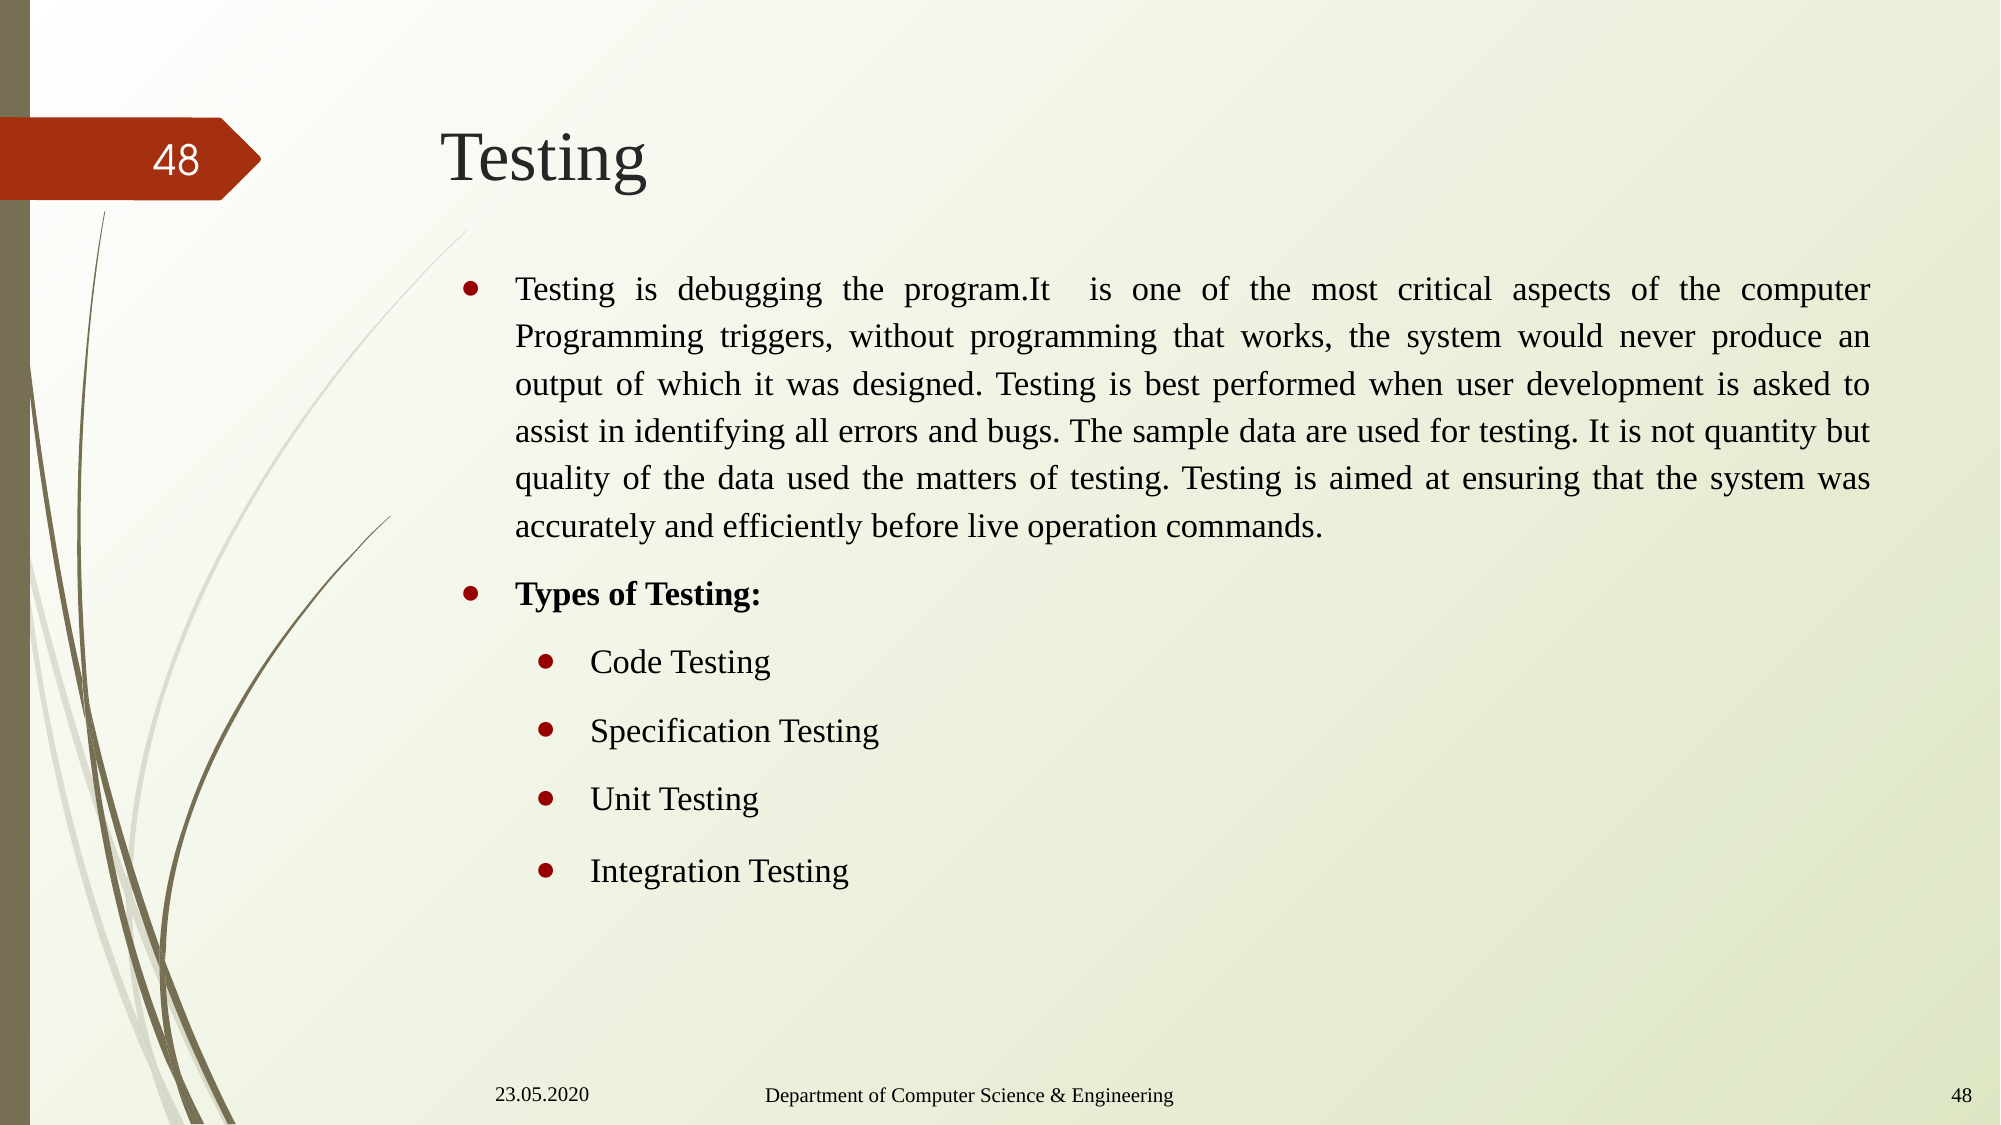

# Testing
48
Testing is debugging the program.It  is one of the most critical aspects of the computer Programming triggers, without programming that works, the system would never produce an output of which it was designed. Testing is best performed when user development is asked to assist in identifying all errors and bugs. The sample data are used for testing. It is not quantity but quality of the data used the matters of testing. Testing is aimed at ensuring that the system was accurately and efficiently before live operation commands.
Types of Testing:
Code Testing
Specification Testing
Unit Testing
Integration Testing

23.05.2020
Department of Computer Science & Engineering					                          48